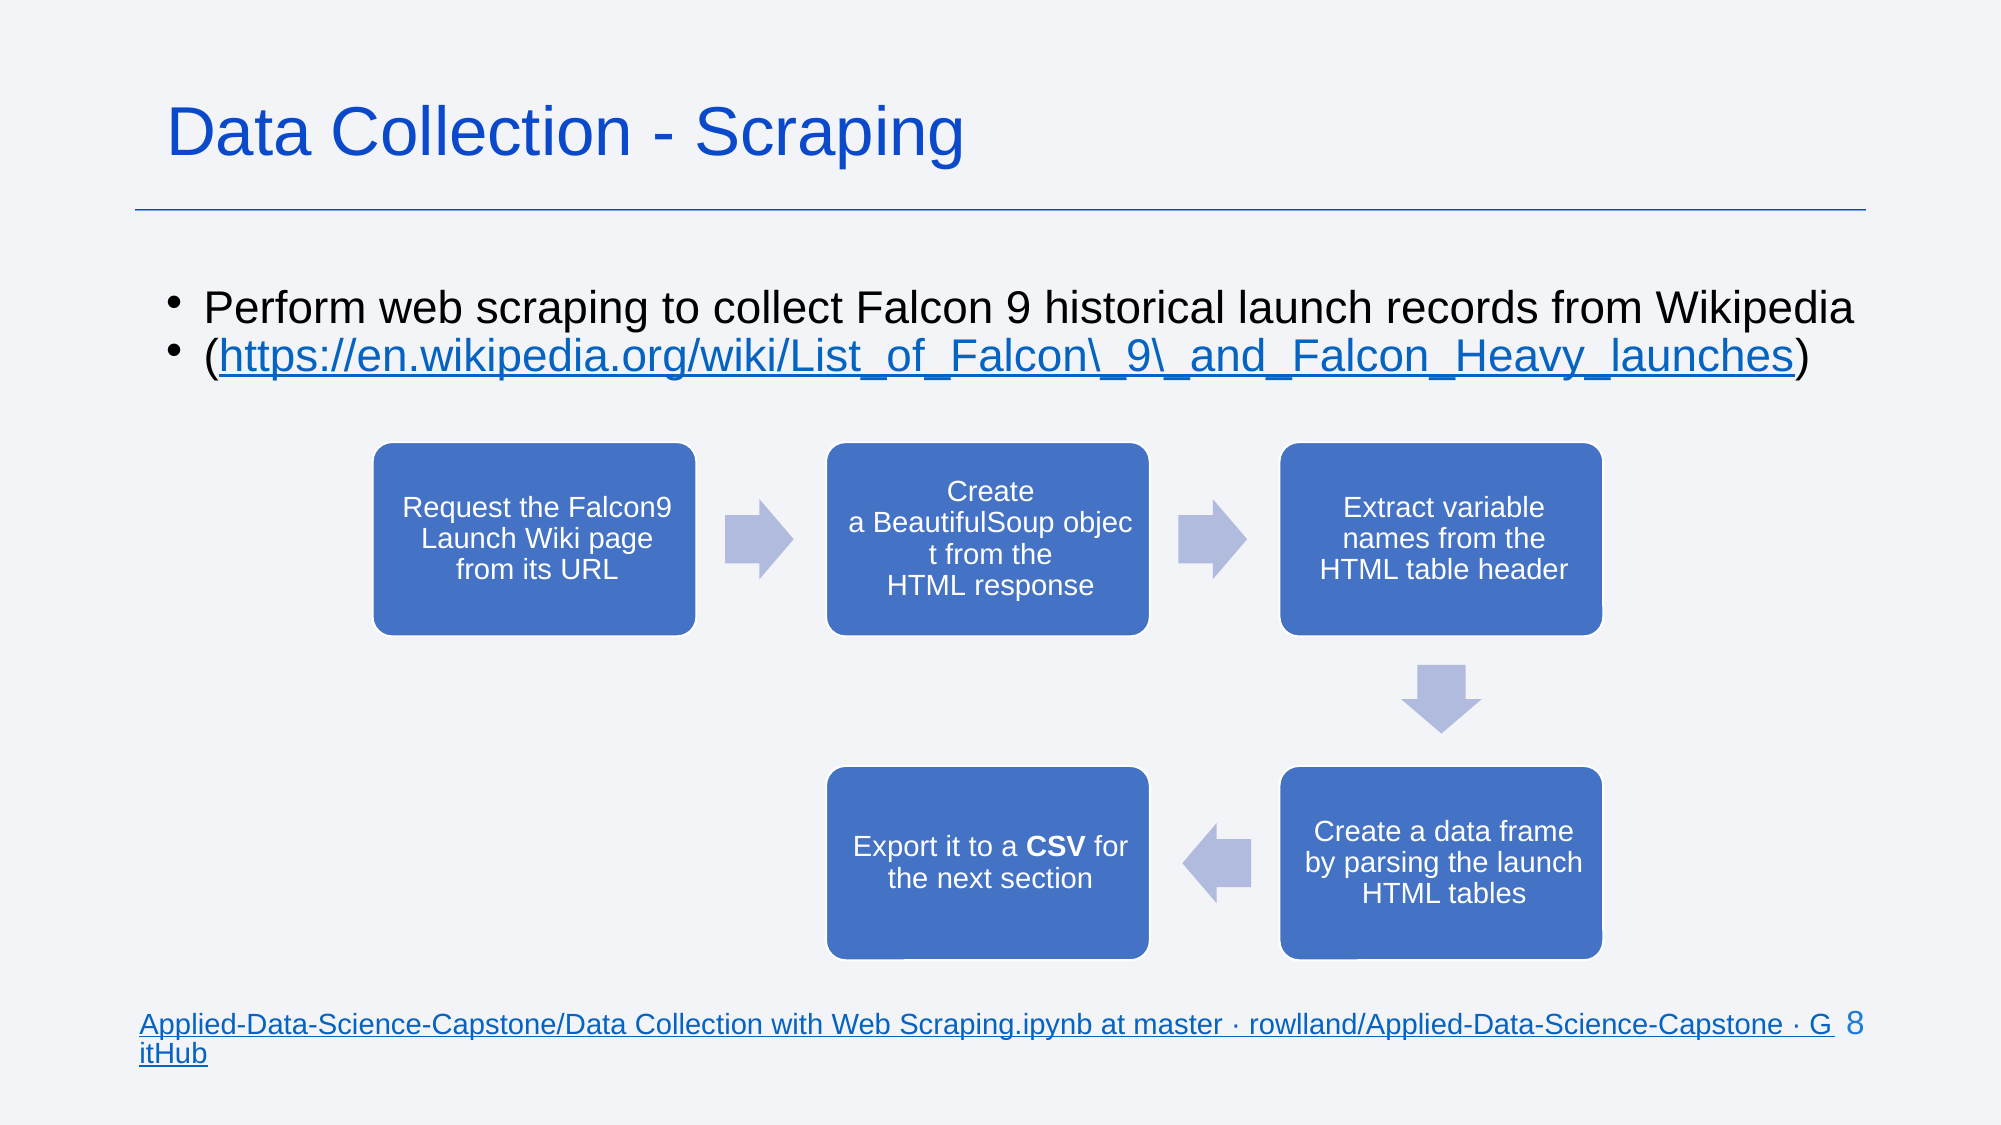

Data Collection - Scraping
Perform web scraping to collect Falcon 9 historical launch records from Wikipedia
(https://en.wikipedia.org/wiki/List_of_Falcon\_9\_and_Falcon_Heavy_launches)

Request the Falcon9 Launch Wiki page from its URL

Create a BeautifulSoup object from the HTML response

Extract variable names from the HTML table header

Create a data frame by parsing the launch HTML tables

Export it to a CSV for the next section
8
Applied-Data-Science-Capstone/Data Collection with Web Scraping.ipynb at master · rowlland/Applied-Data-Science-Capstone · GitHub